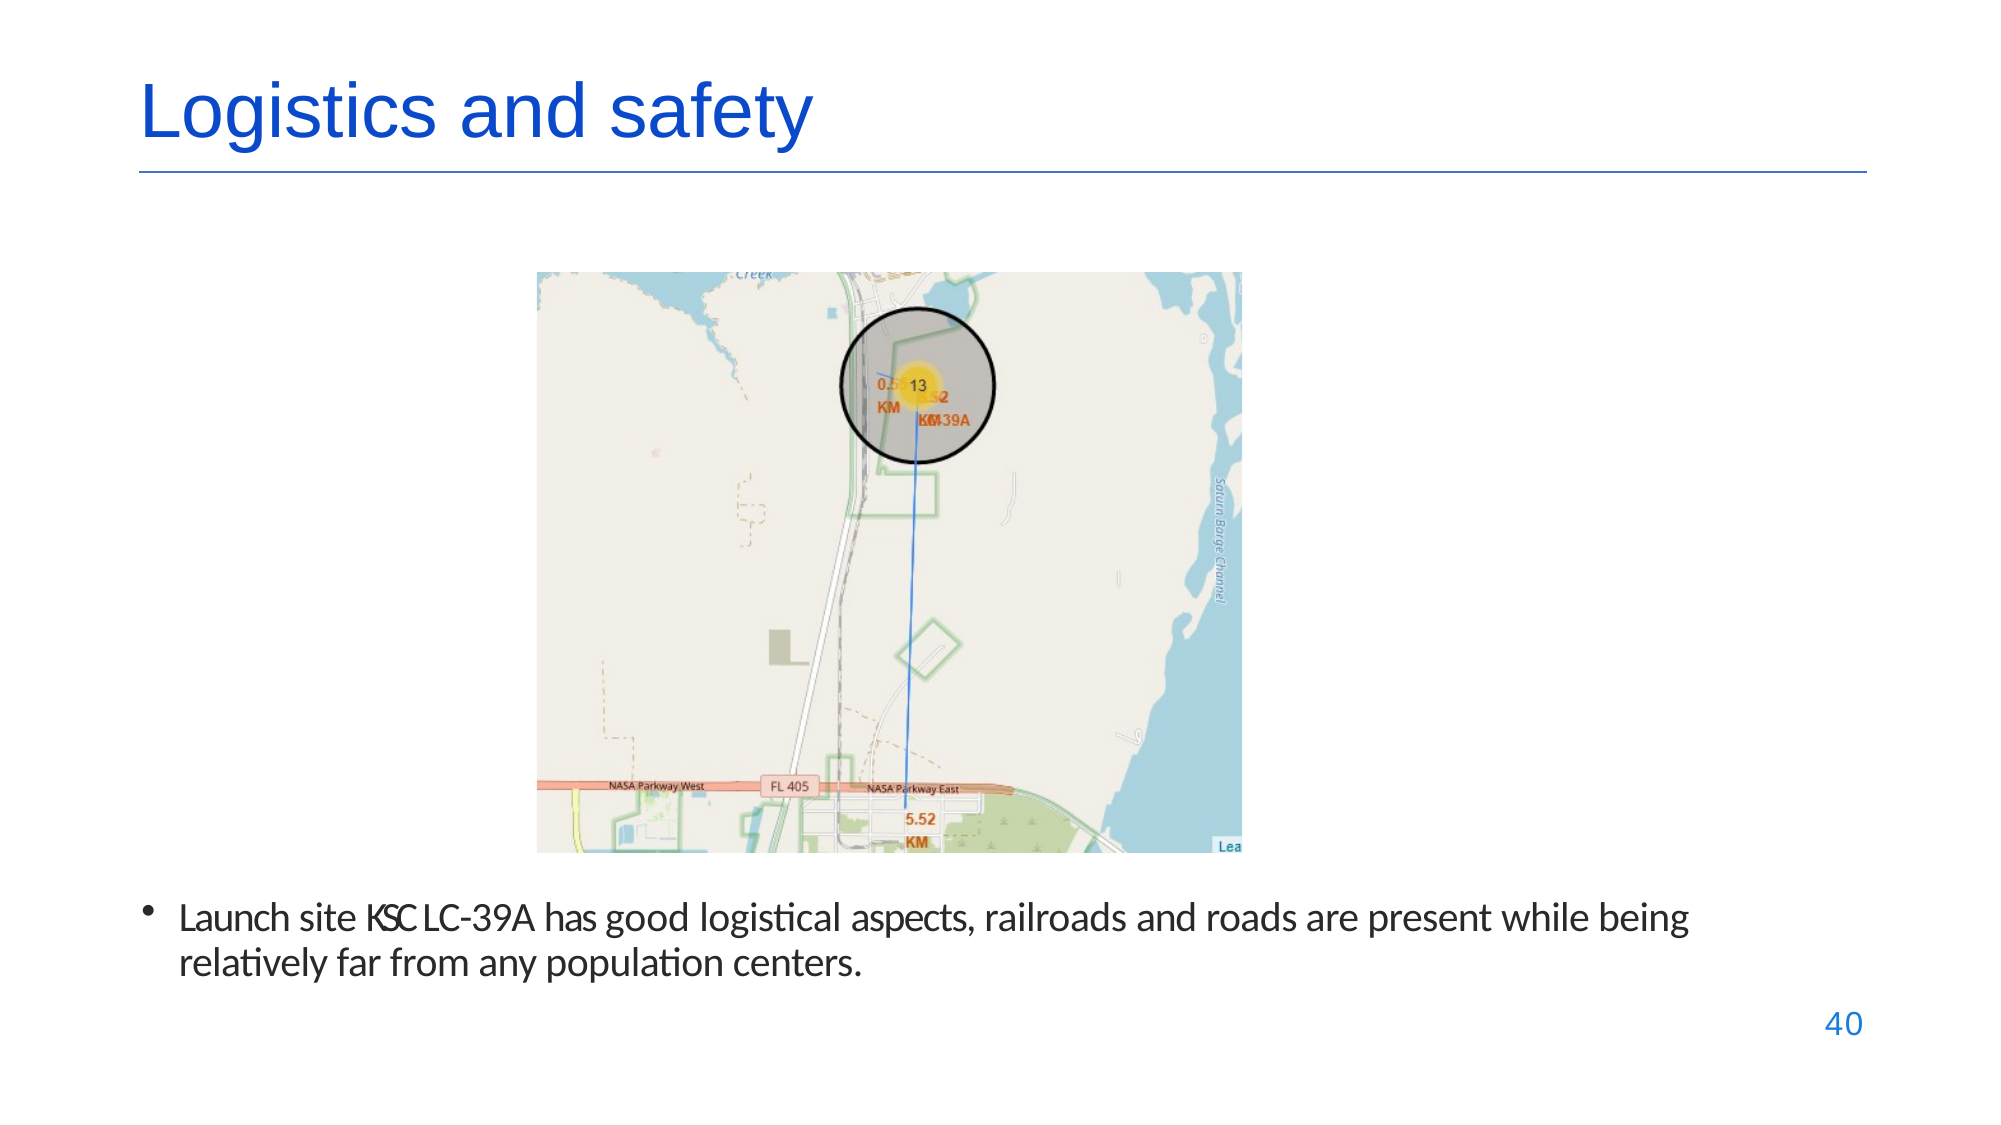

# Logistics and safety

Launch site KSC LC-39A has good logistical aspects, railroads and roads are present while being relatively far from any population centers.
40